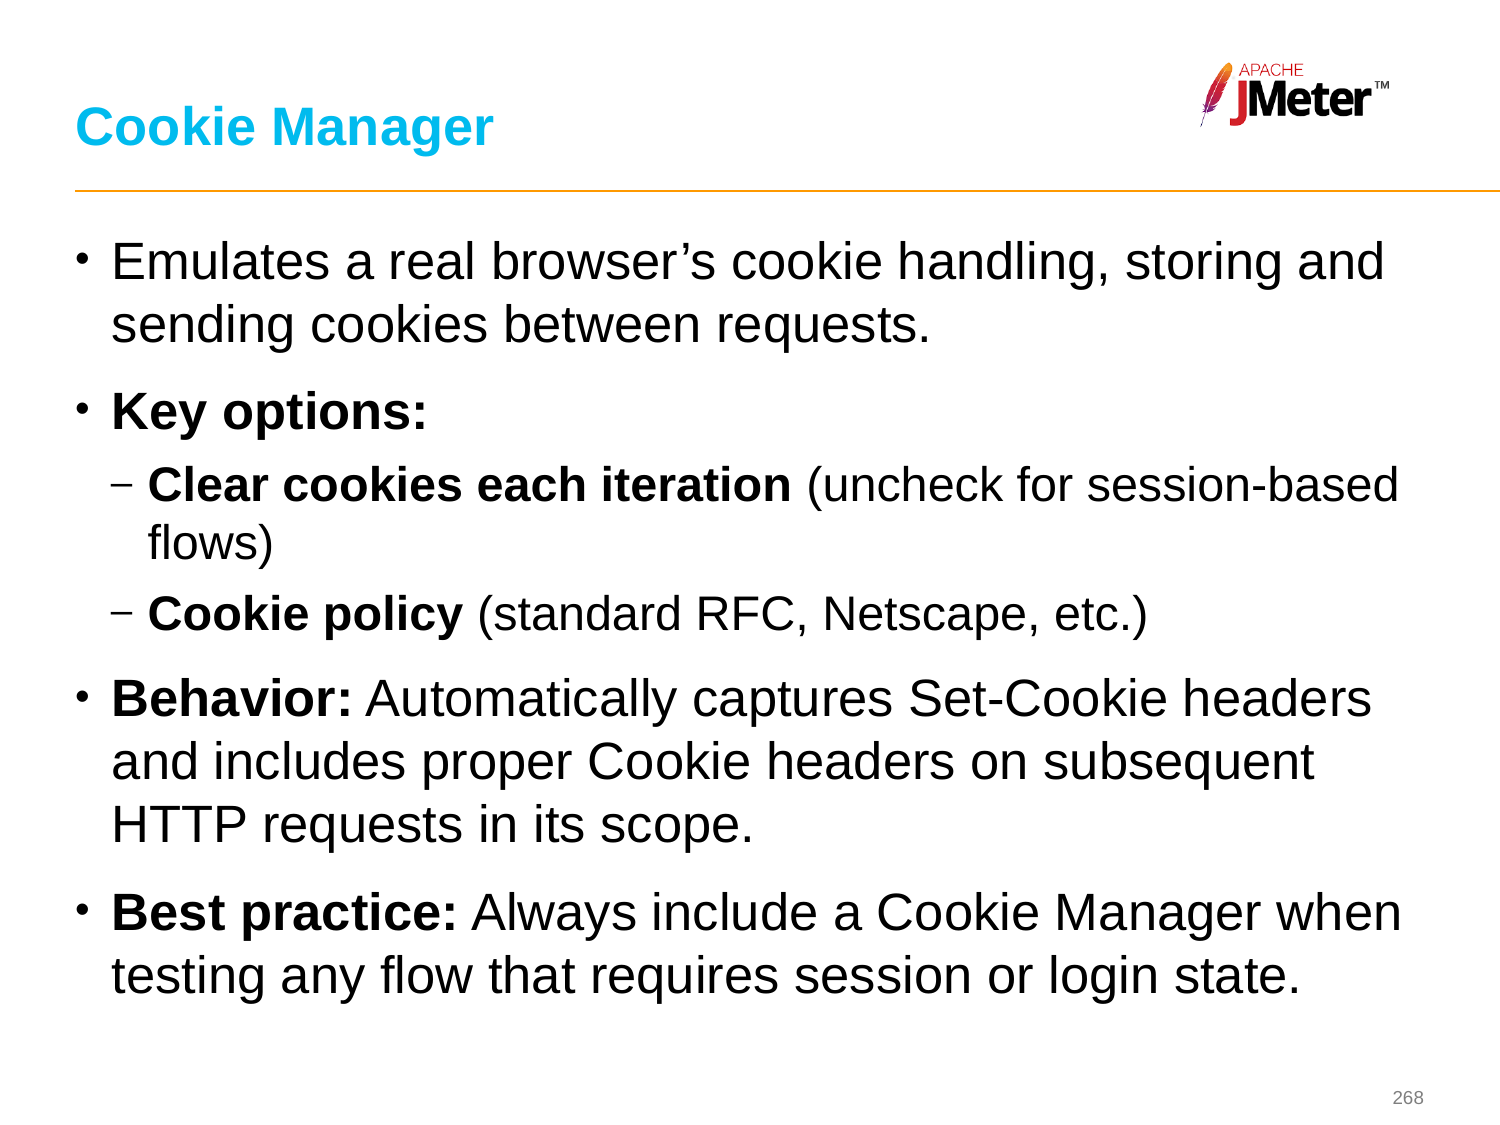

# Cookie Manager
Emulates a real browser’s cookie handling, storing and sending cookies between requests.
Key options:
Clear cookies each iteration (uncheck for session-based flows)
Cookie policy (standard RFC, Netscape, etc.)
Behavior: Automatically captures Set-Cookie headers and includes proper Cookie headers on subsequent HTTP requests in its scope.
Best practice: Always include a Cookie Manager when testing any flow that requires session or login state.